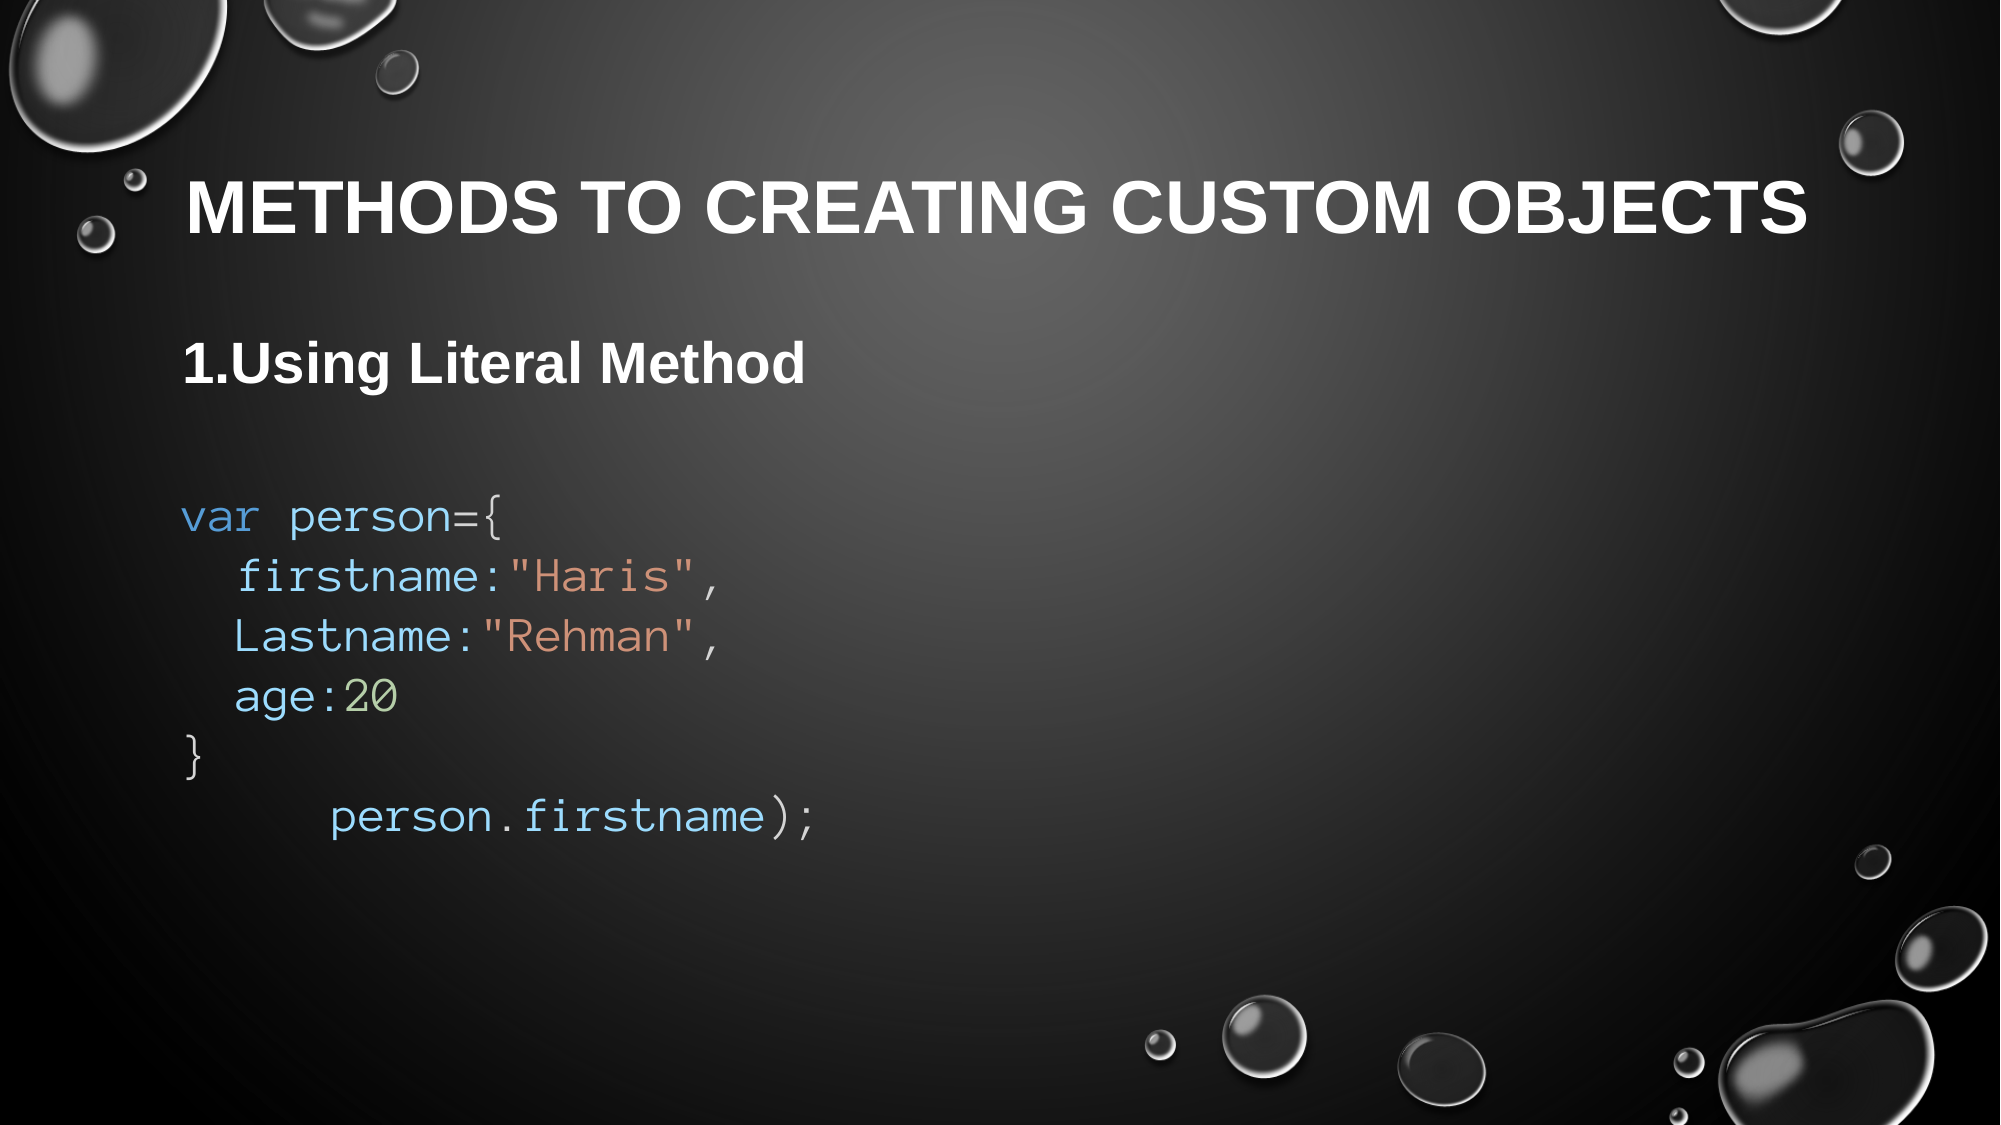

# Methods to creating custom objects
1.Using Literal Method

var person={
  firstname:"Haris",
  Lastname:"Rehman",
  age:20
}
	person.firstname);